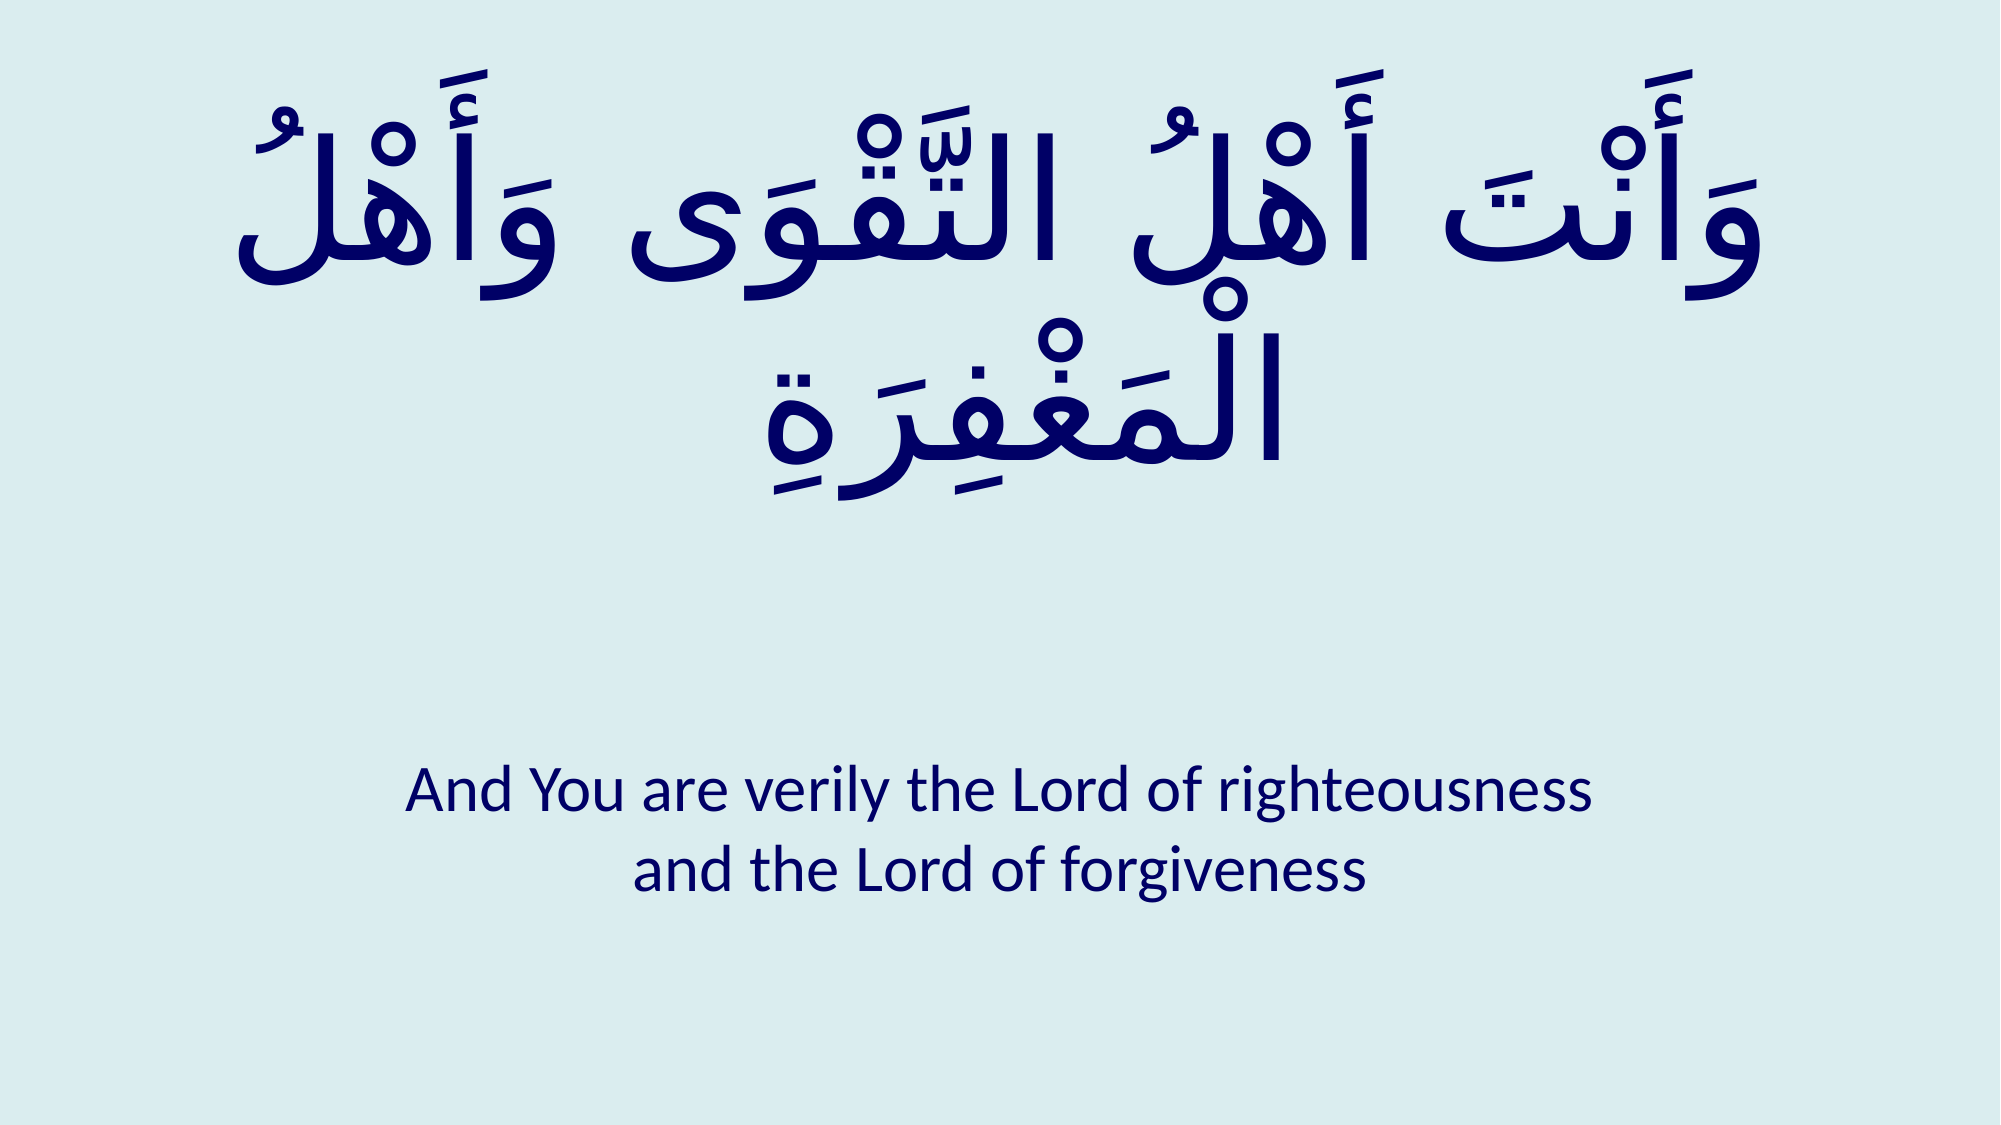

# وَأَنْتَ أَهْلُ التَّقْوَى وَأَهْلُ الْمَغْفِرَةِ
And You are verily the Lord of righteousness and the Lord of forgiveness